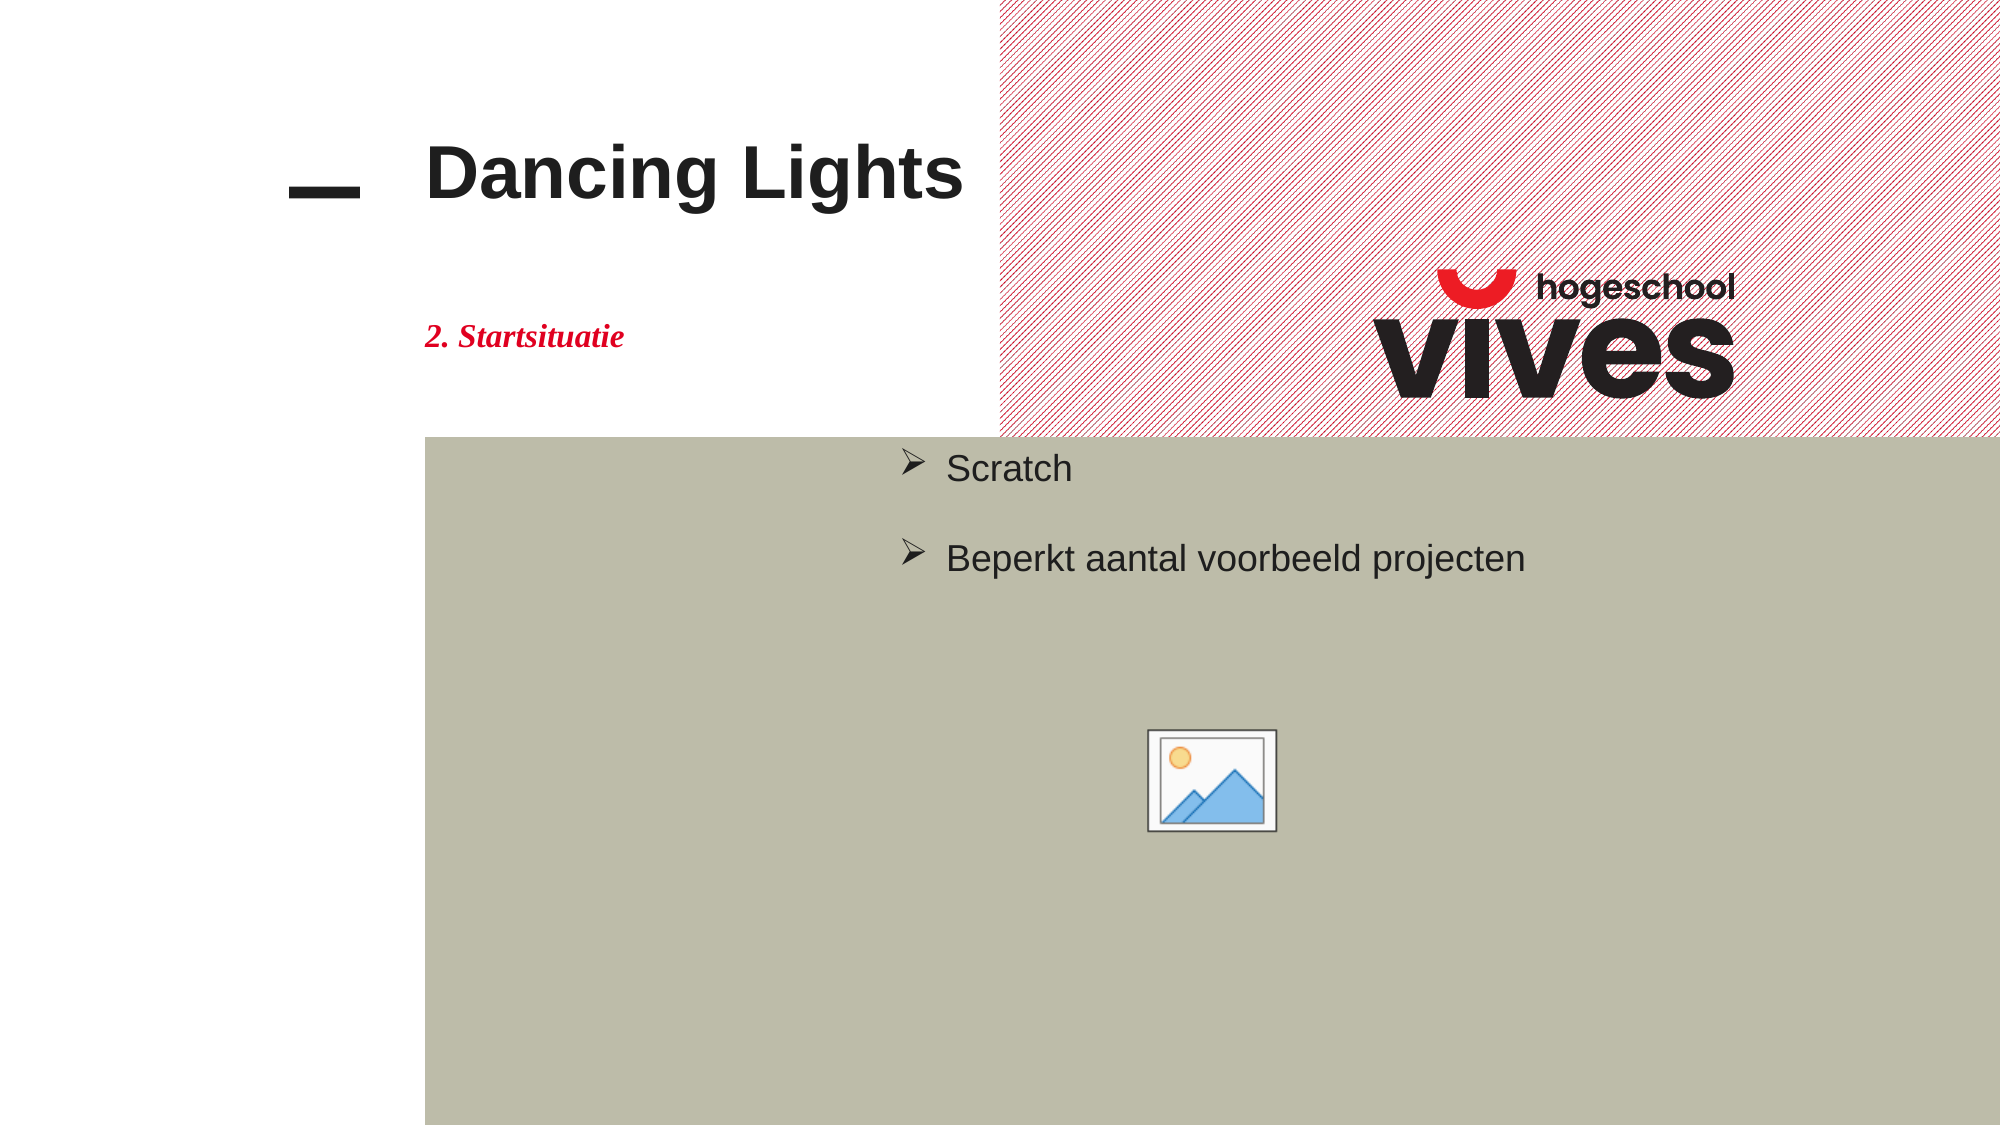

# Dancing Lights
2. Startsituatie
Scratch

Beperkt aantal voorbeeld projecten